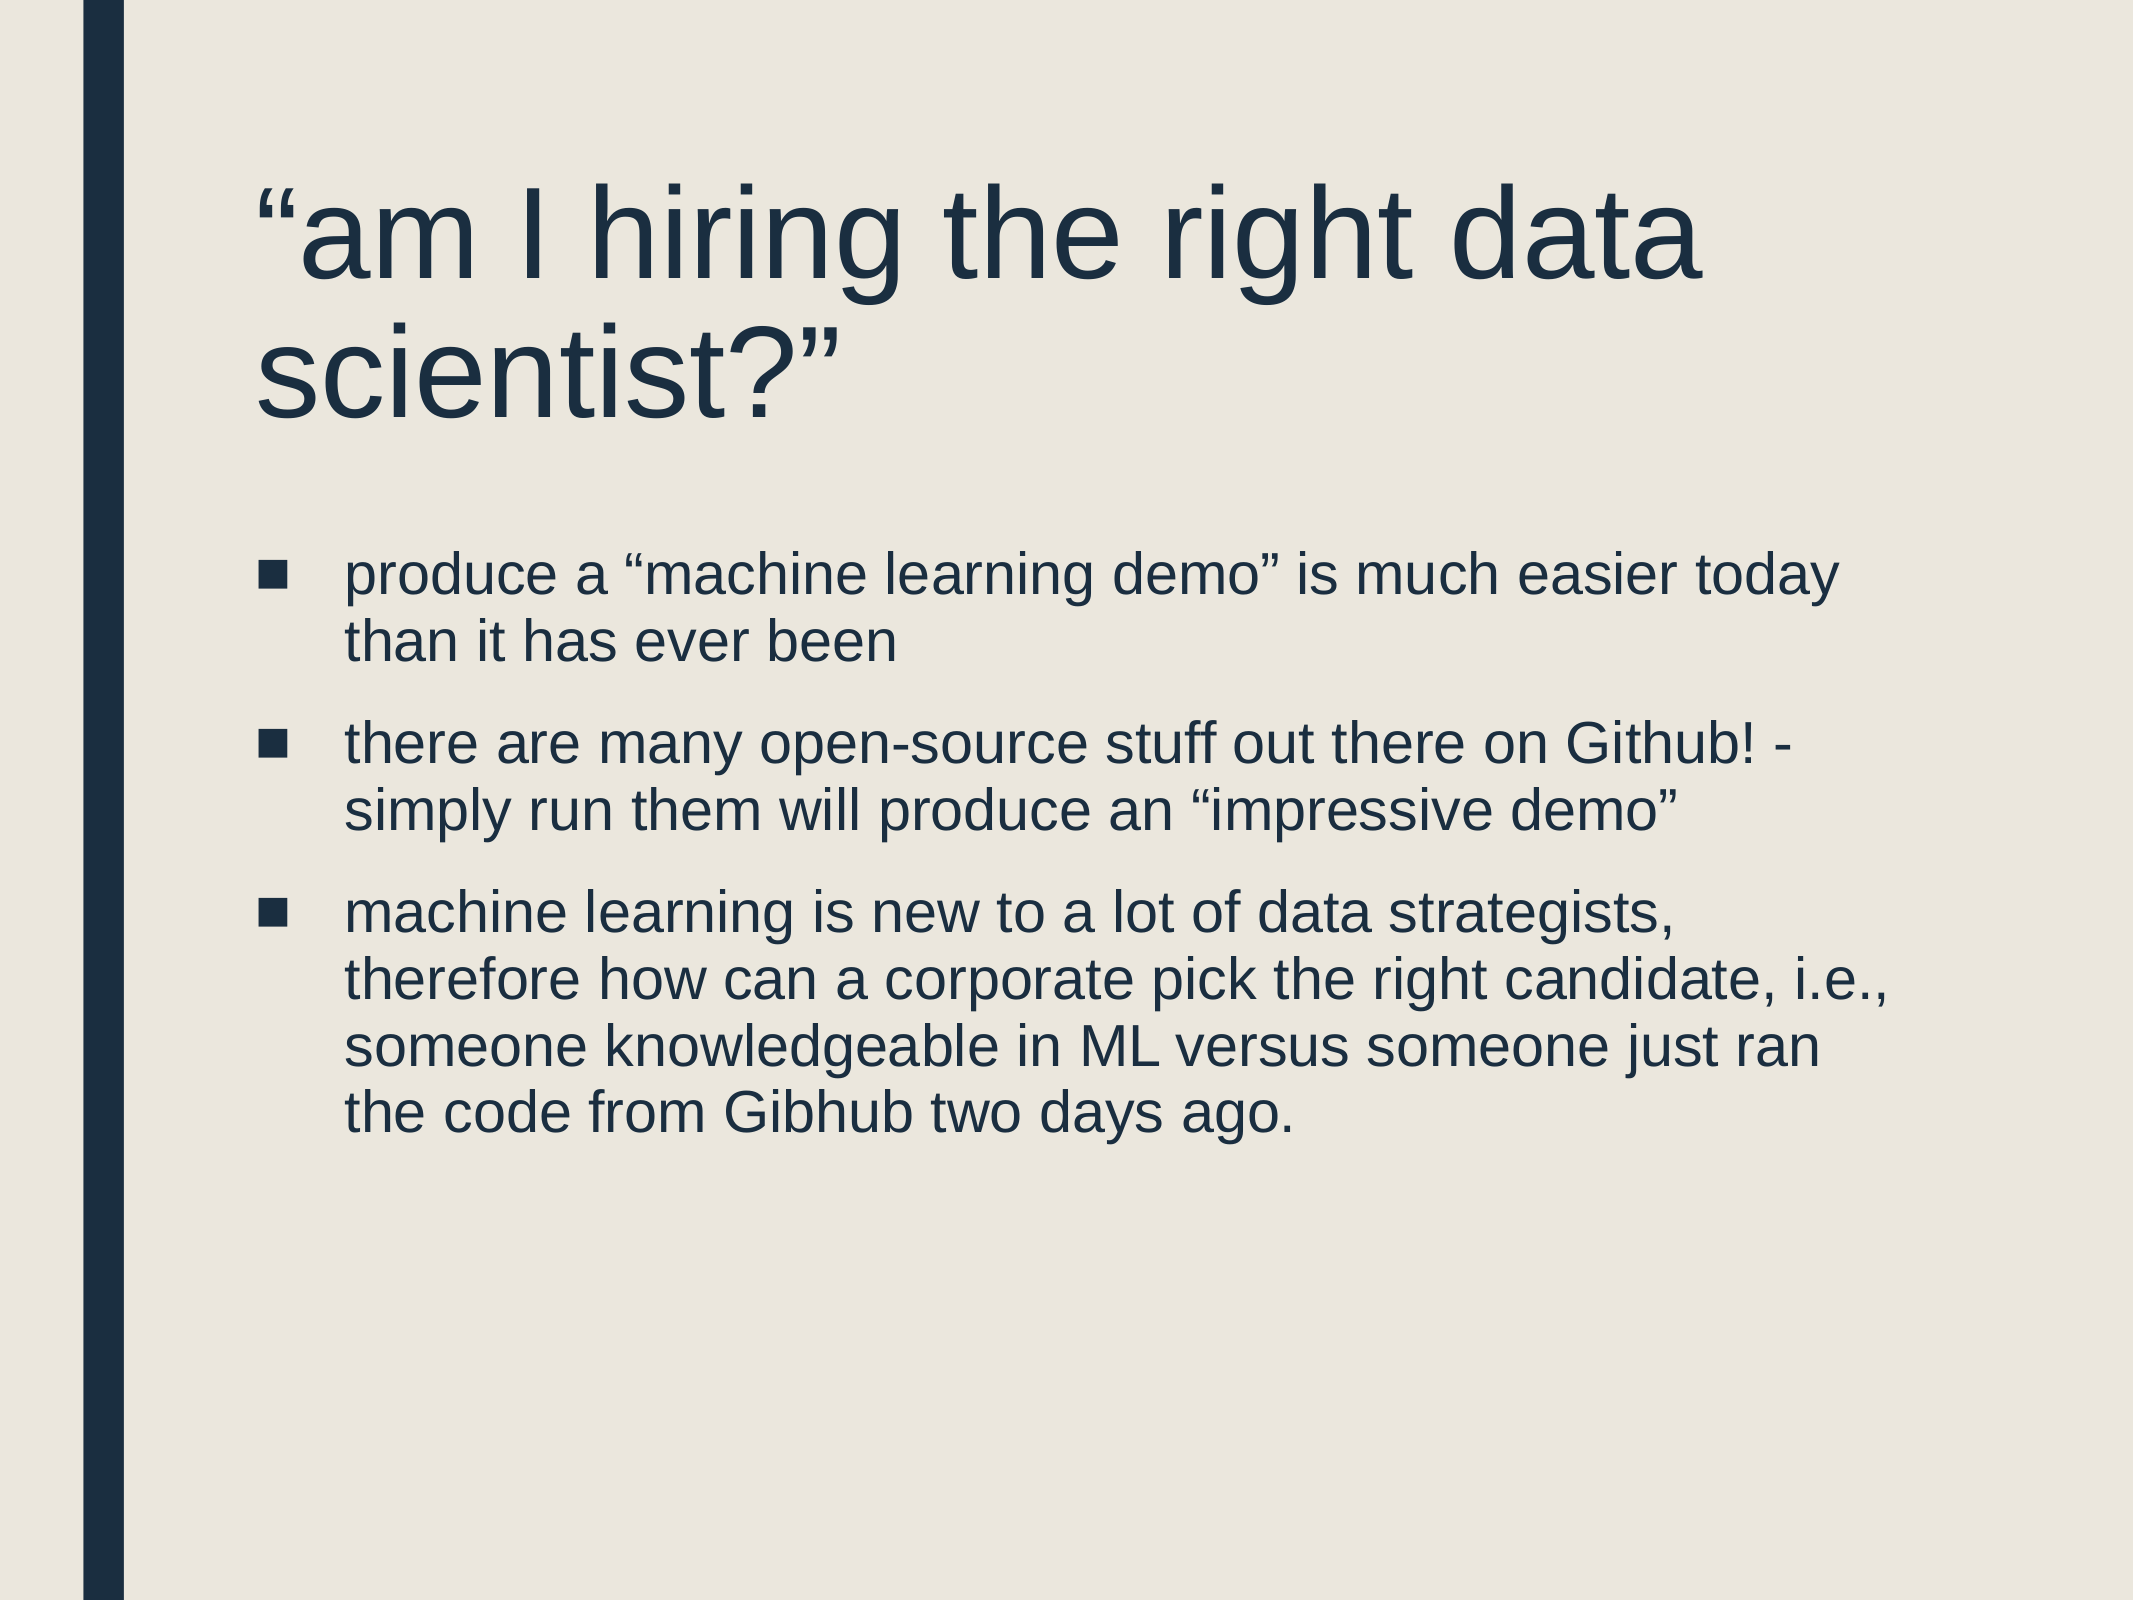

# “am I hiring the right data scientist?”
produce a “machine learning demo” is much easier today than it has ever been
there are many open-source stuff out there on Github! - simply run them will produce an “impressive demo”
machine learning is new to a lot of data strategists, therefore how can a corporate pick the right candidate, i.e., someone knowledgeable in ML versus someone just ran the code from Gibhub two days ago.